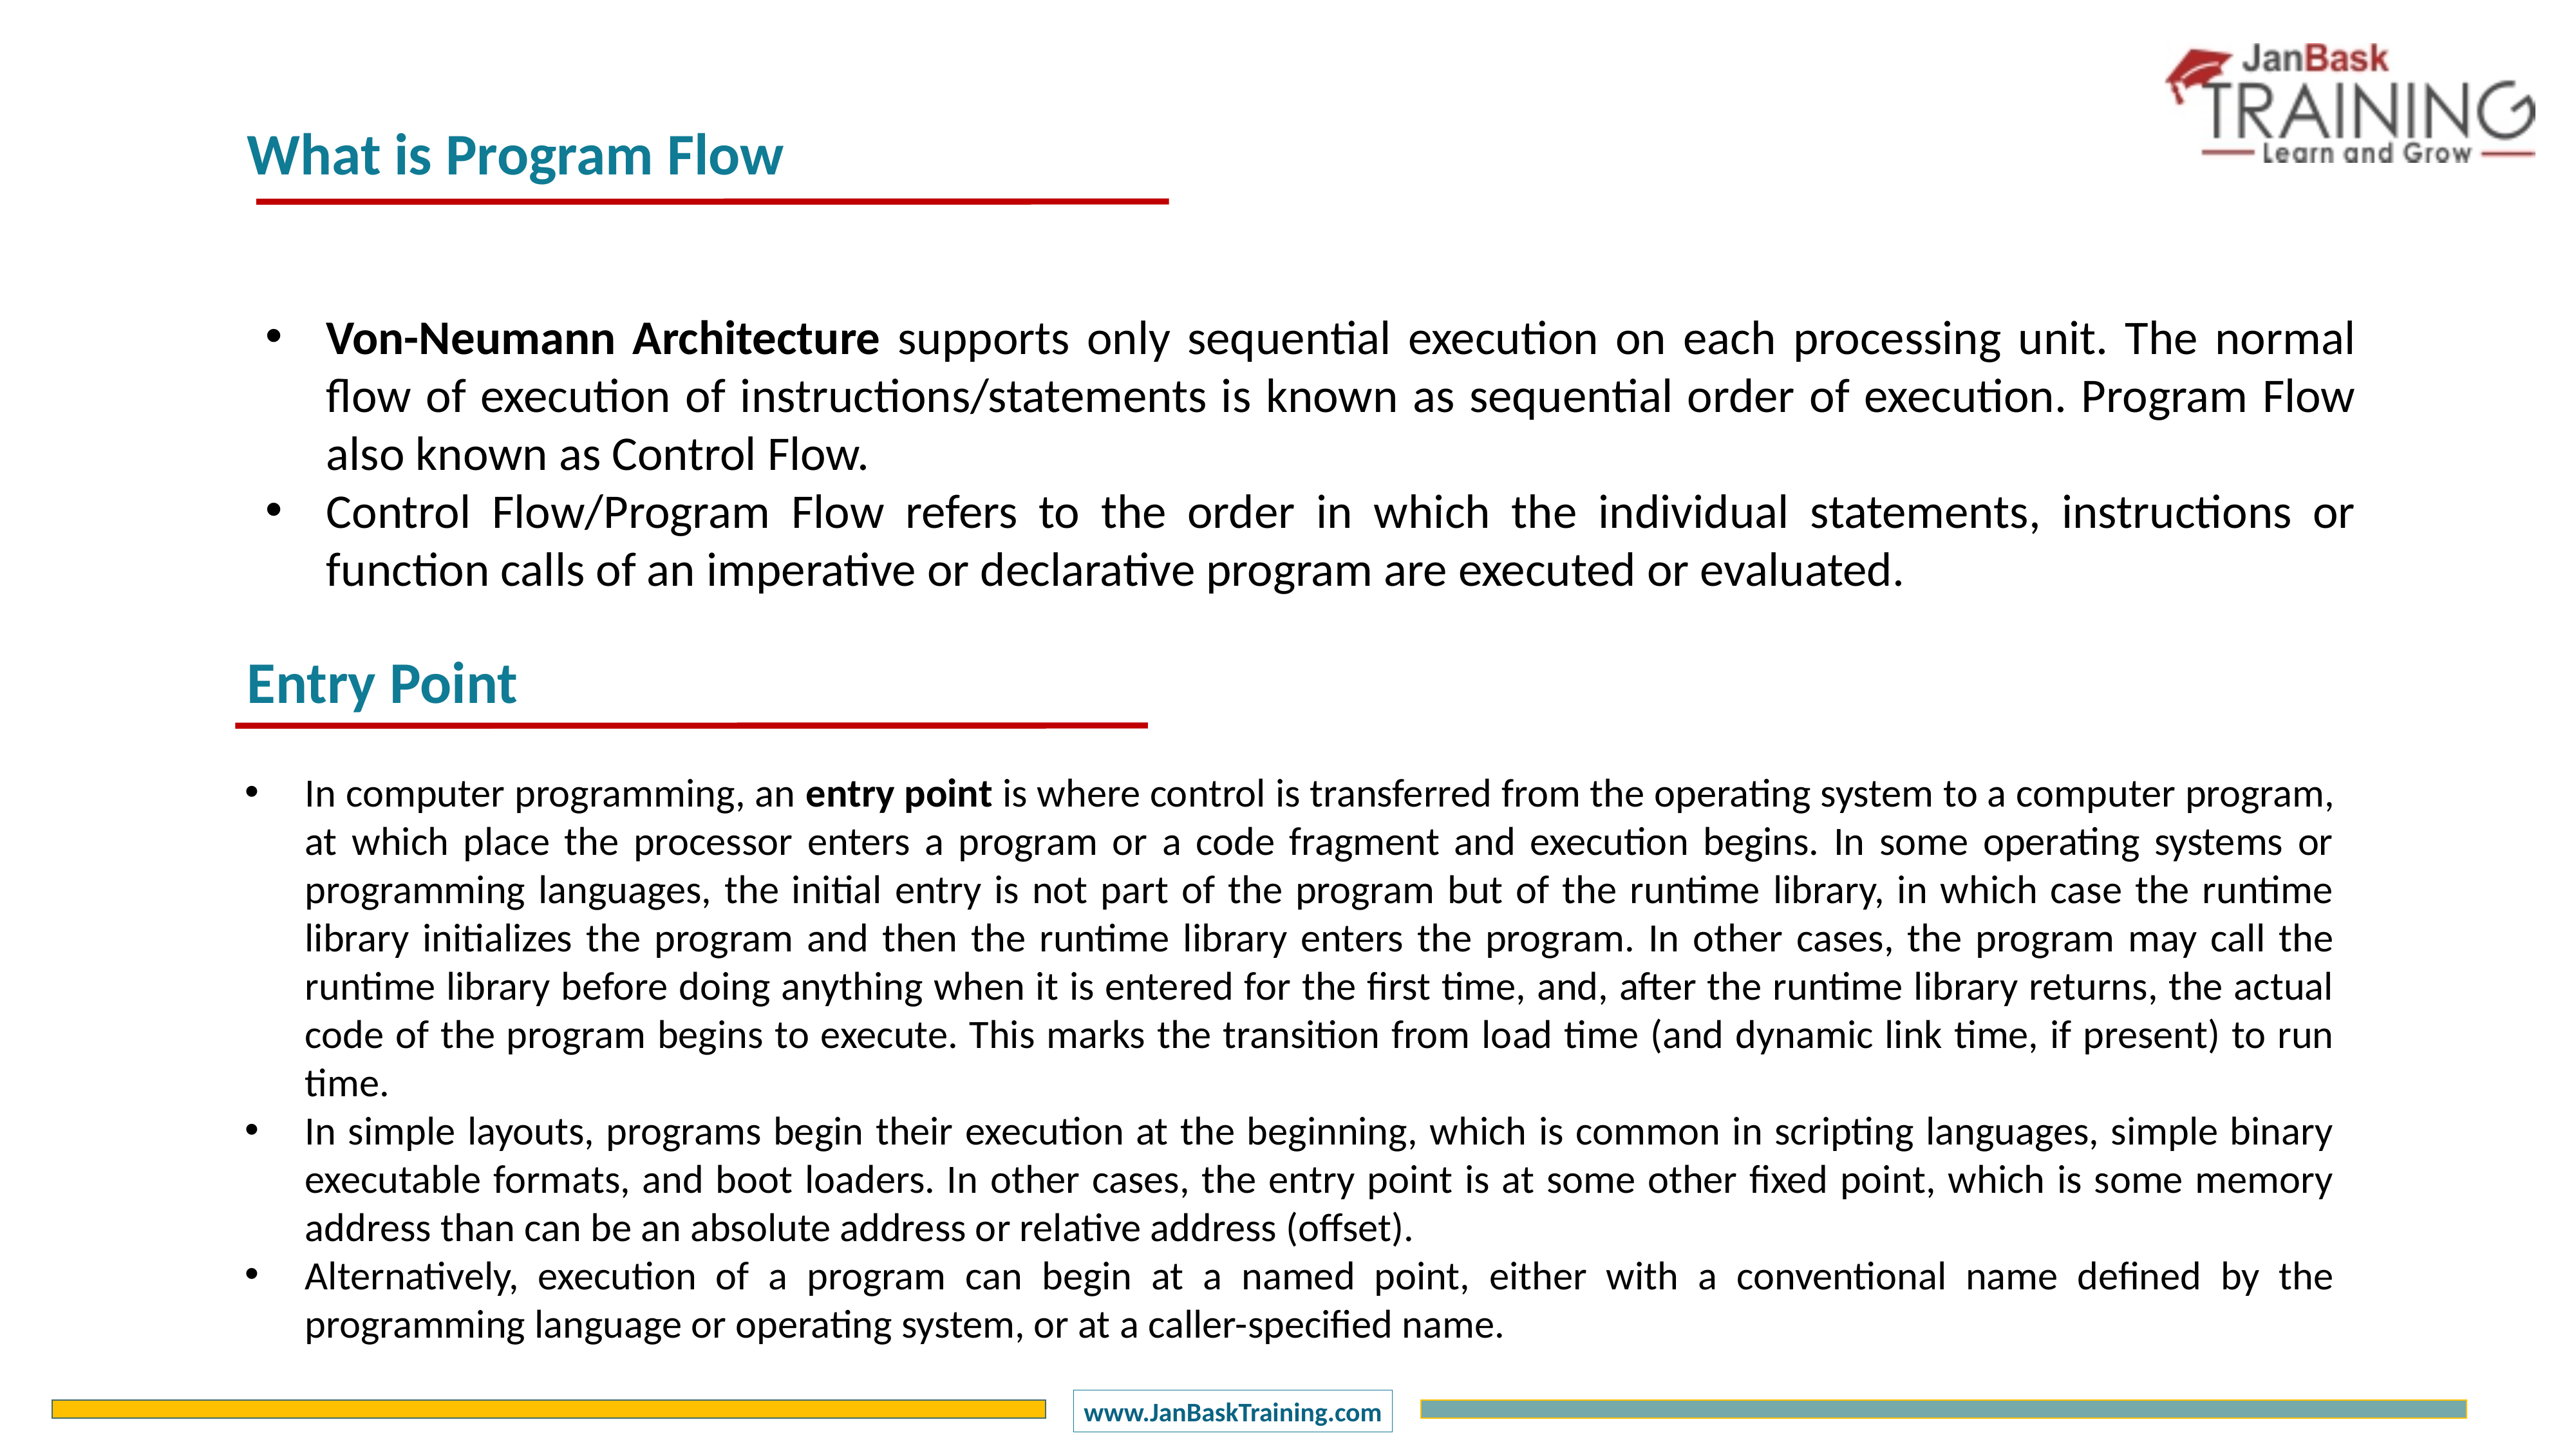

What is Program Flow
Von-Neumann Architecture supports only sequential execution on each processing unit. The normal flow of execution of instructions/statements is known as sequential order of execution. Program Flow also known as Control Flow.
Control Flow/Program Flow refers to the order in which the individual statements, instructions or function calls of an imperative or declarative program are executed or evaluated.

Entry Point
In computer programming, an entry point is where control is transferred from the operating system to a computer program, at which place the processor enters a program or a code fragment and execution begins. In some operating systems or programming languages, the initial entry is not part of the program but of the runtime library, in which case the runtime library initializes the program and then the runtime library enters the program. In other cases, the program may call the runtime library before doing anything when it is entered for the first time, and, after the runtime library returns, the actual code of the program begins to execute. This marks the transition from load time (and dynamic link time, if present) to run time.
In simple layouts, programs begin their execution at the beginning, which is common in scripting languages, simple binary executable formats, and boot loaders. In other cases, the entry point is at some other fixed point, which is some memory address than can be an absolute address or relative address (offset).
Alternatively, execution of a program can begin at a named point, either with a conventional name defined by the programming language or operating system, or at a caller-specified name.